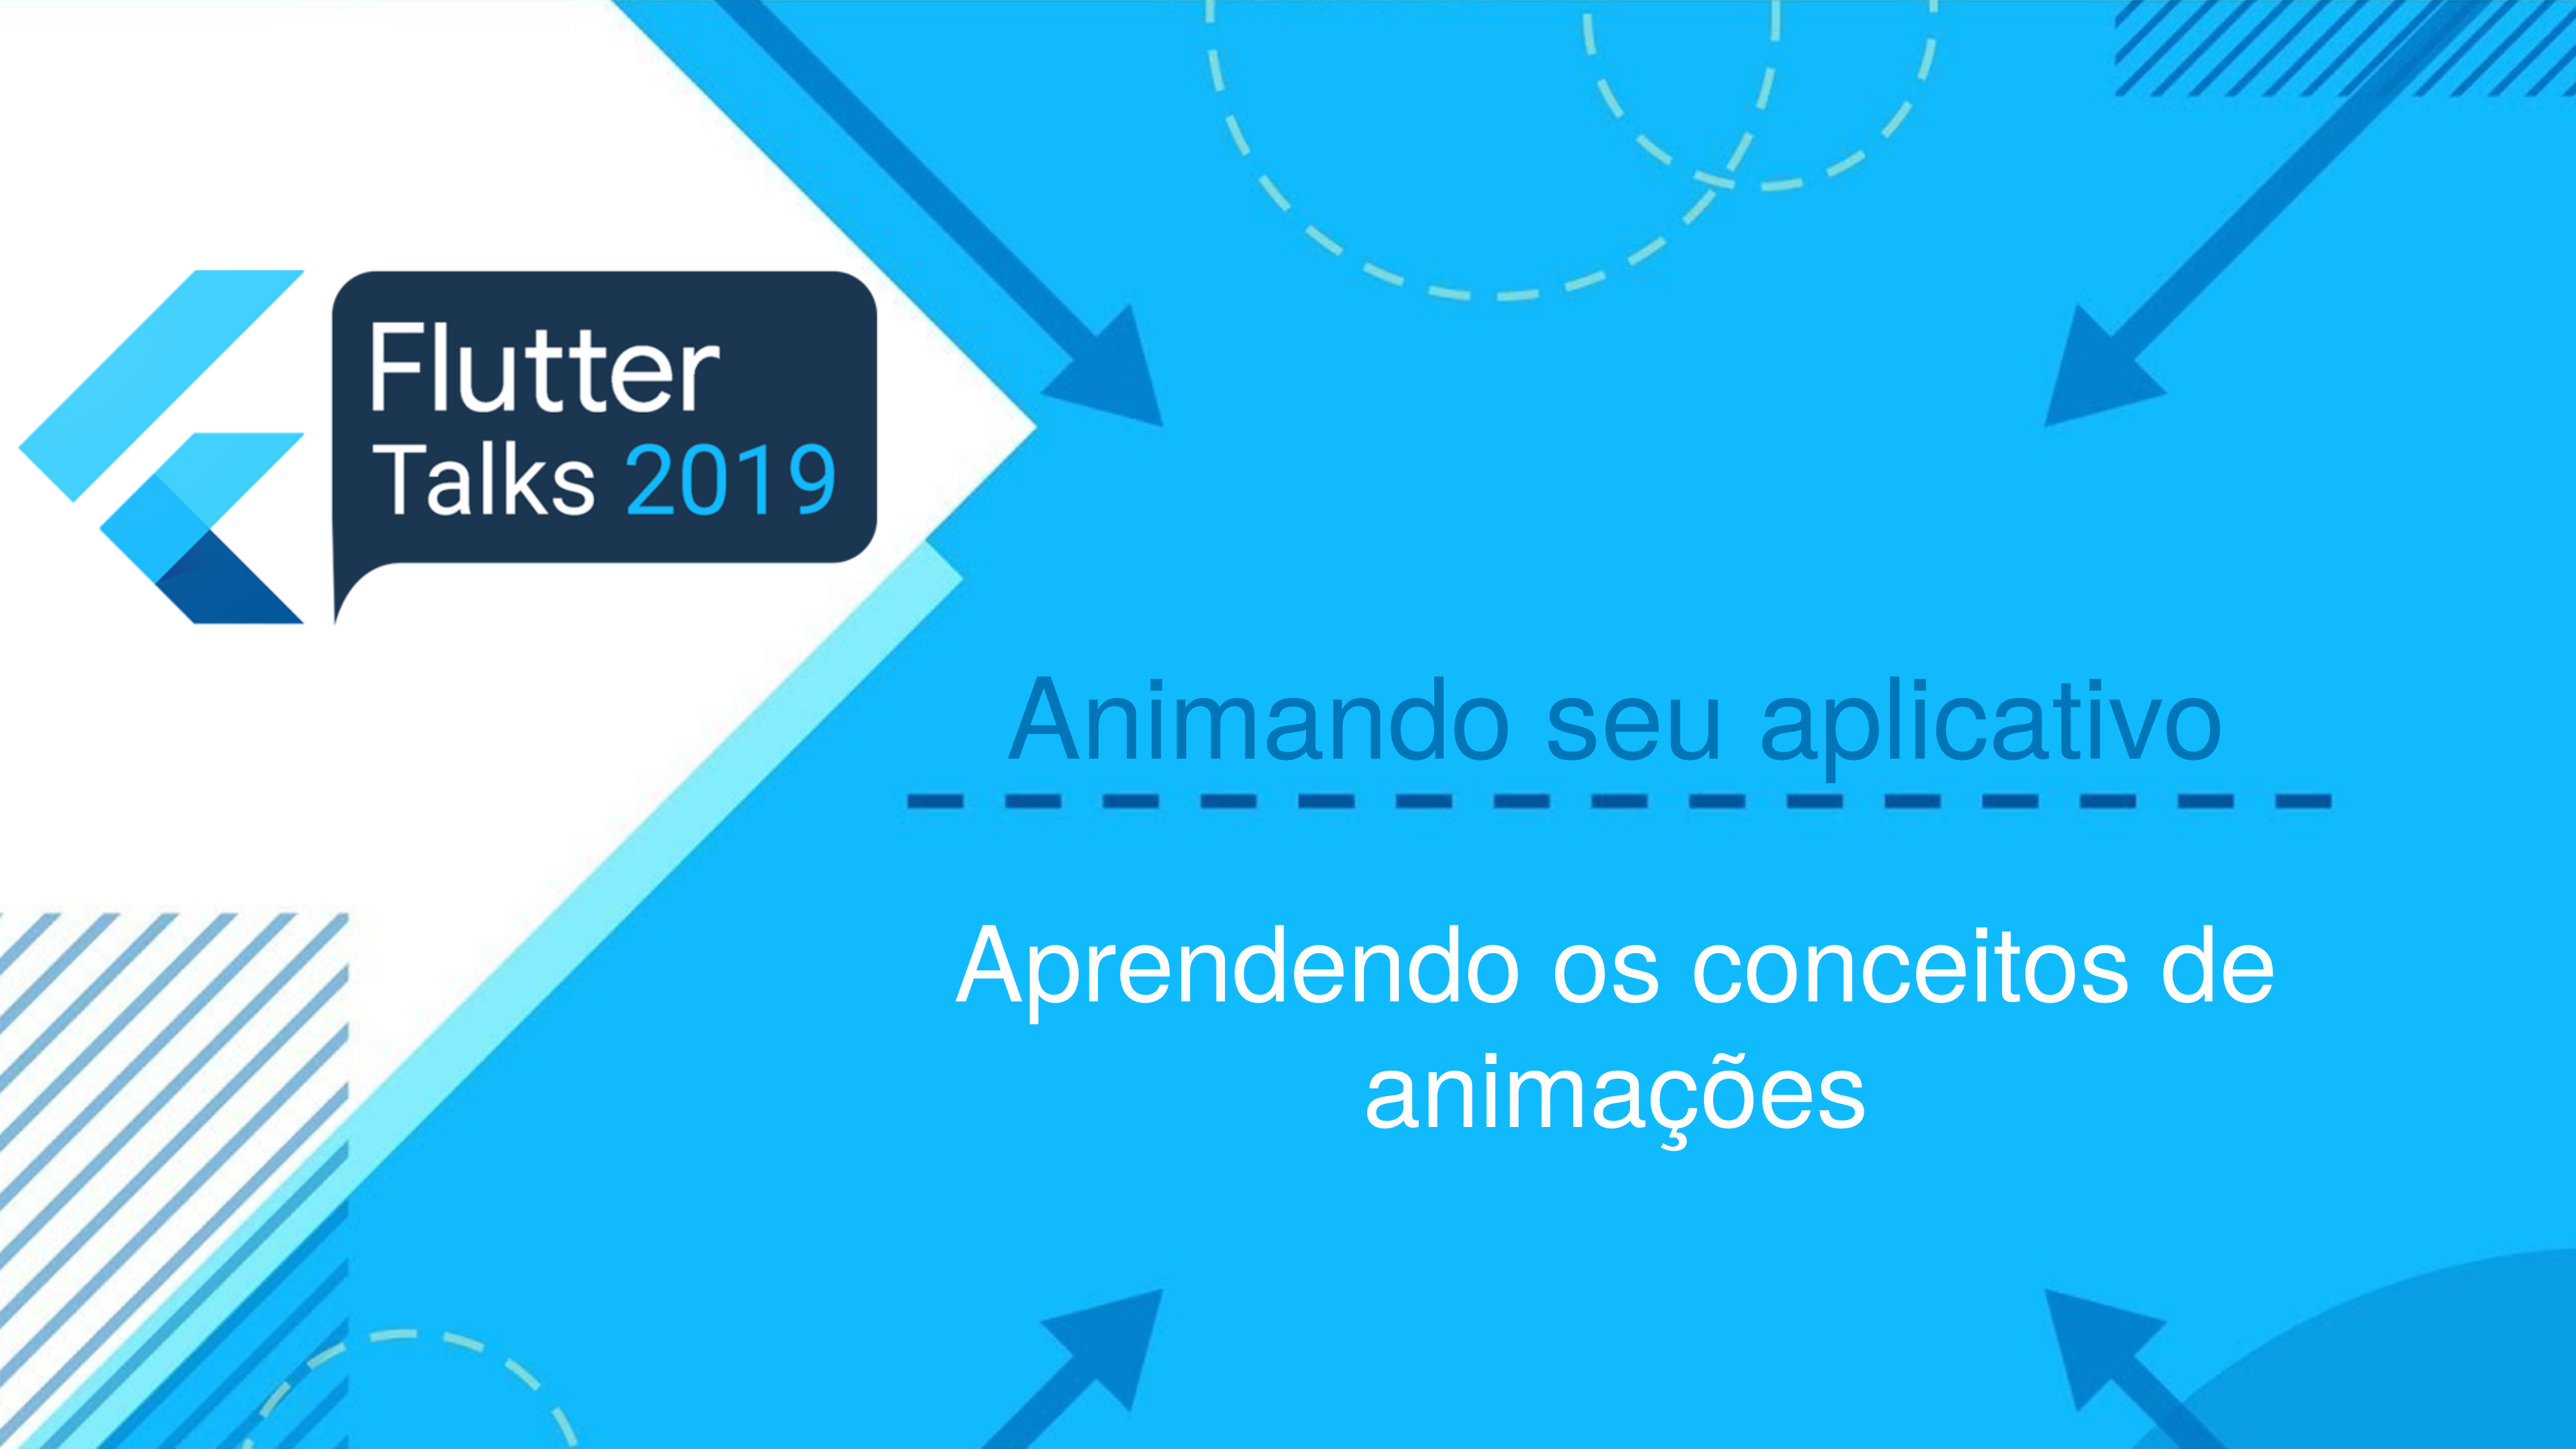

Animando seu aplicativo
Aprendendo os conceitos de animações